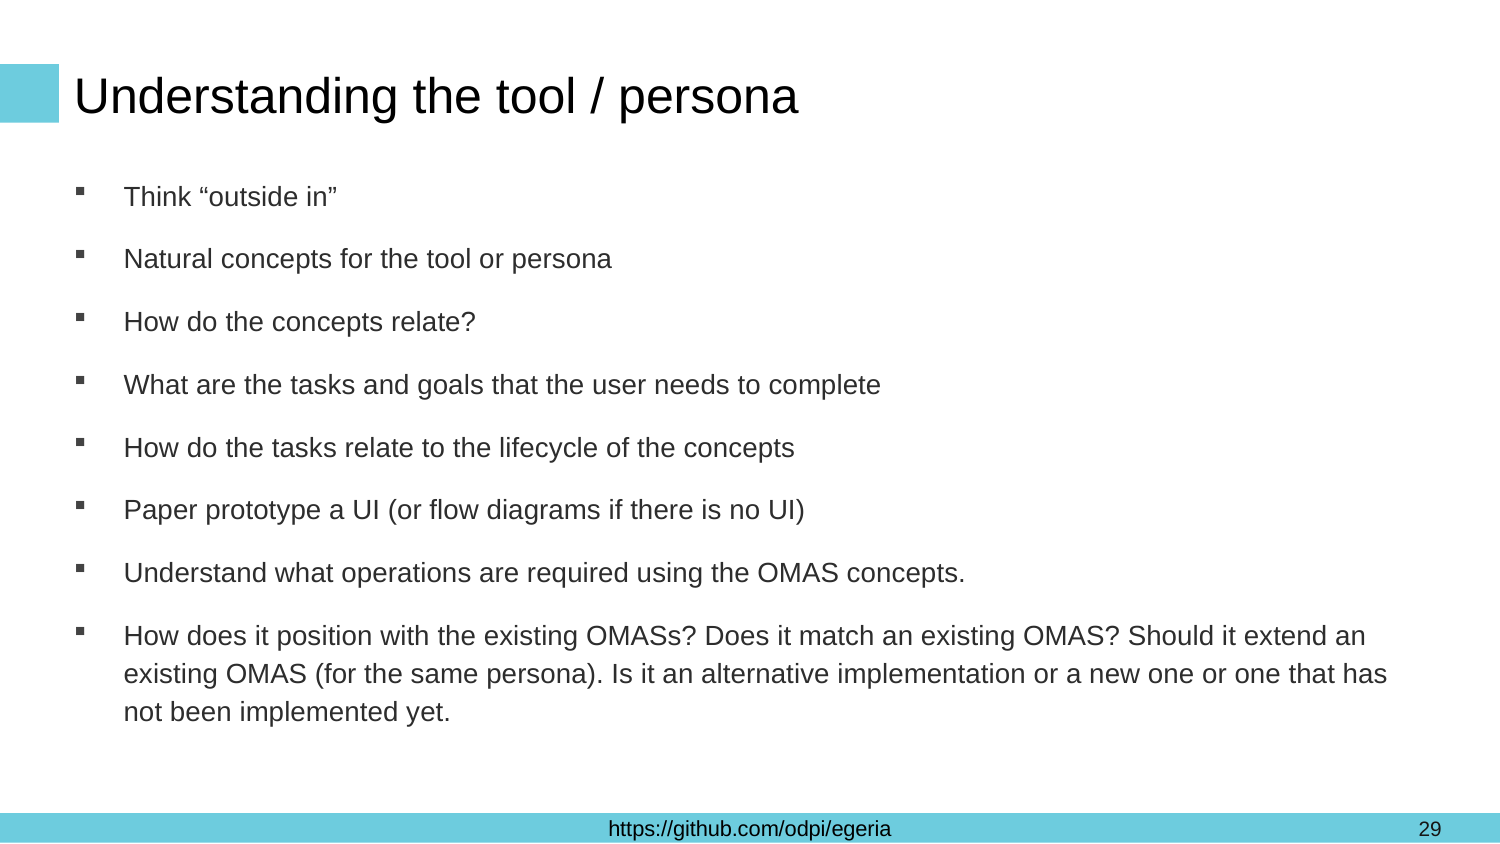

# Understanding the tool / persona
Think “outside in”
Natural concepts for the tool or persona
How do the concepts relate?
What are the tasks and goals that the user needs to complete
How do the tasks relate to the lifecycle of the concepts
Paper prototype a UI (or flow diagrams if there is no UI)
Understand what operations are required using the OMAS concepts.
How does it position with the existing OMASs? Does it match an existing OMAS? Should it extend an existing OMAS (for the same persona). Is it an alternative implementation or a new one or one that has not been implemented yet.
29